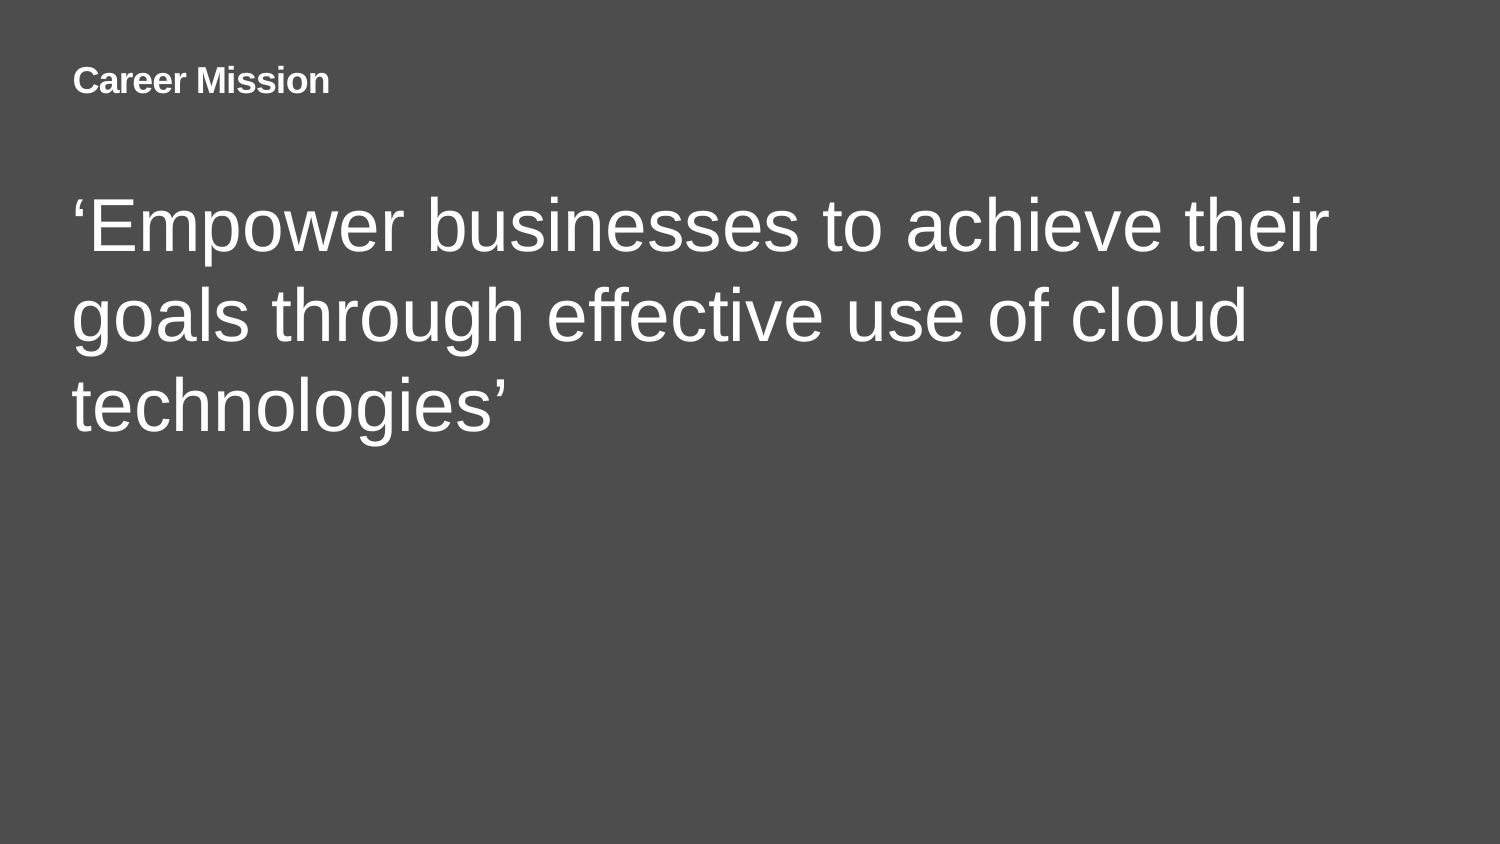

# Career Mission
‘Empower businesses to achieve their goals through effective use of cloud technologies’